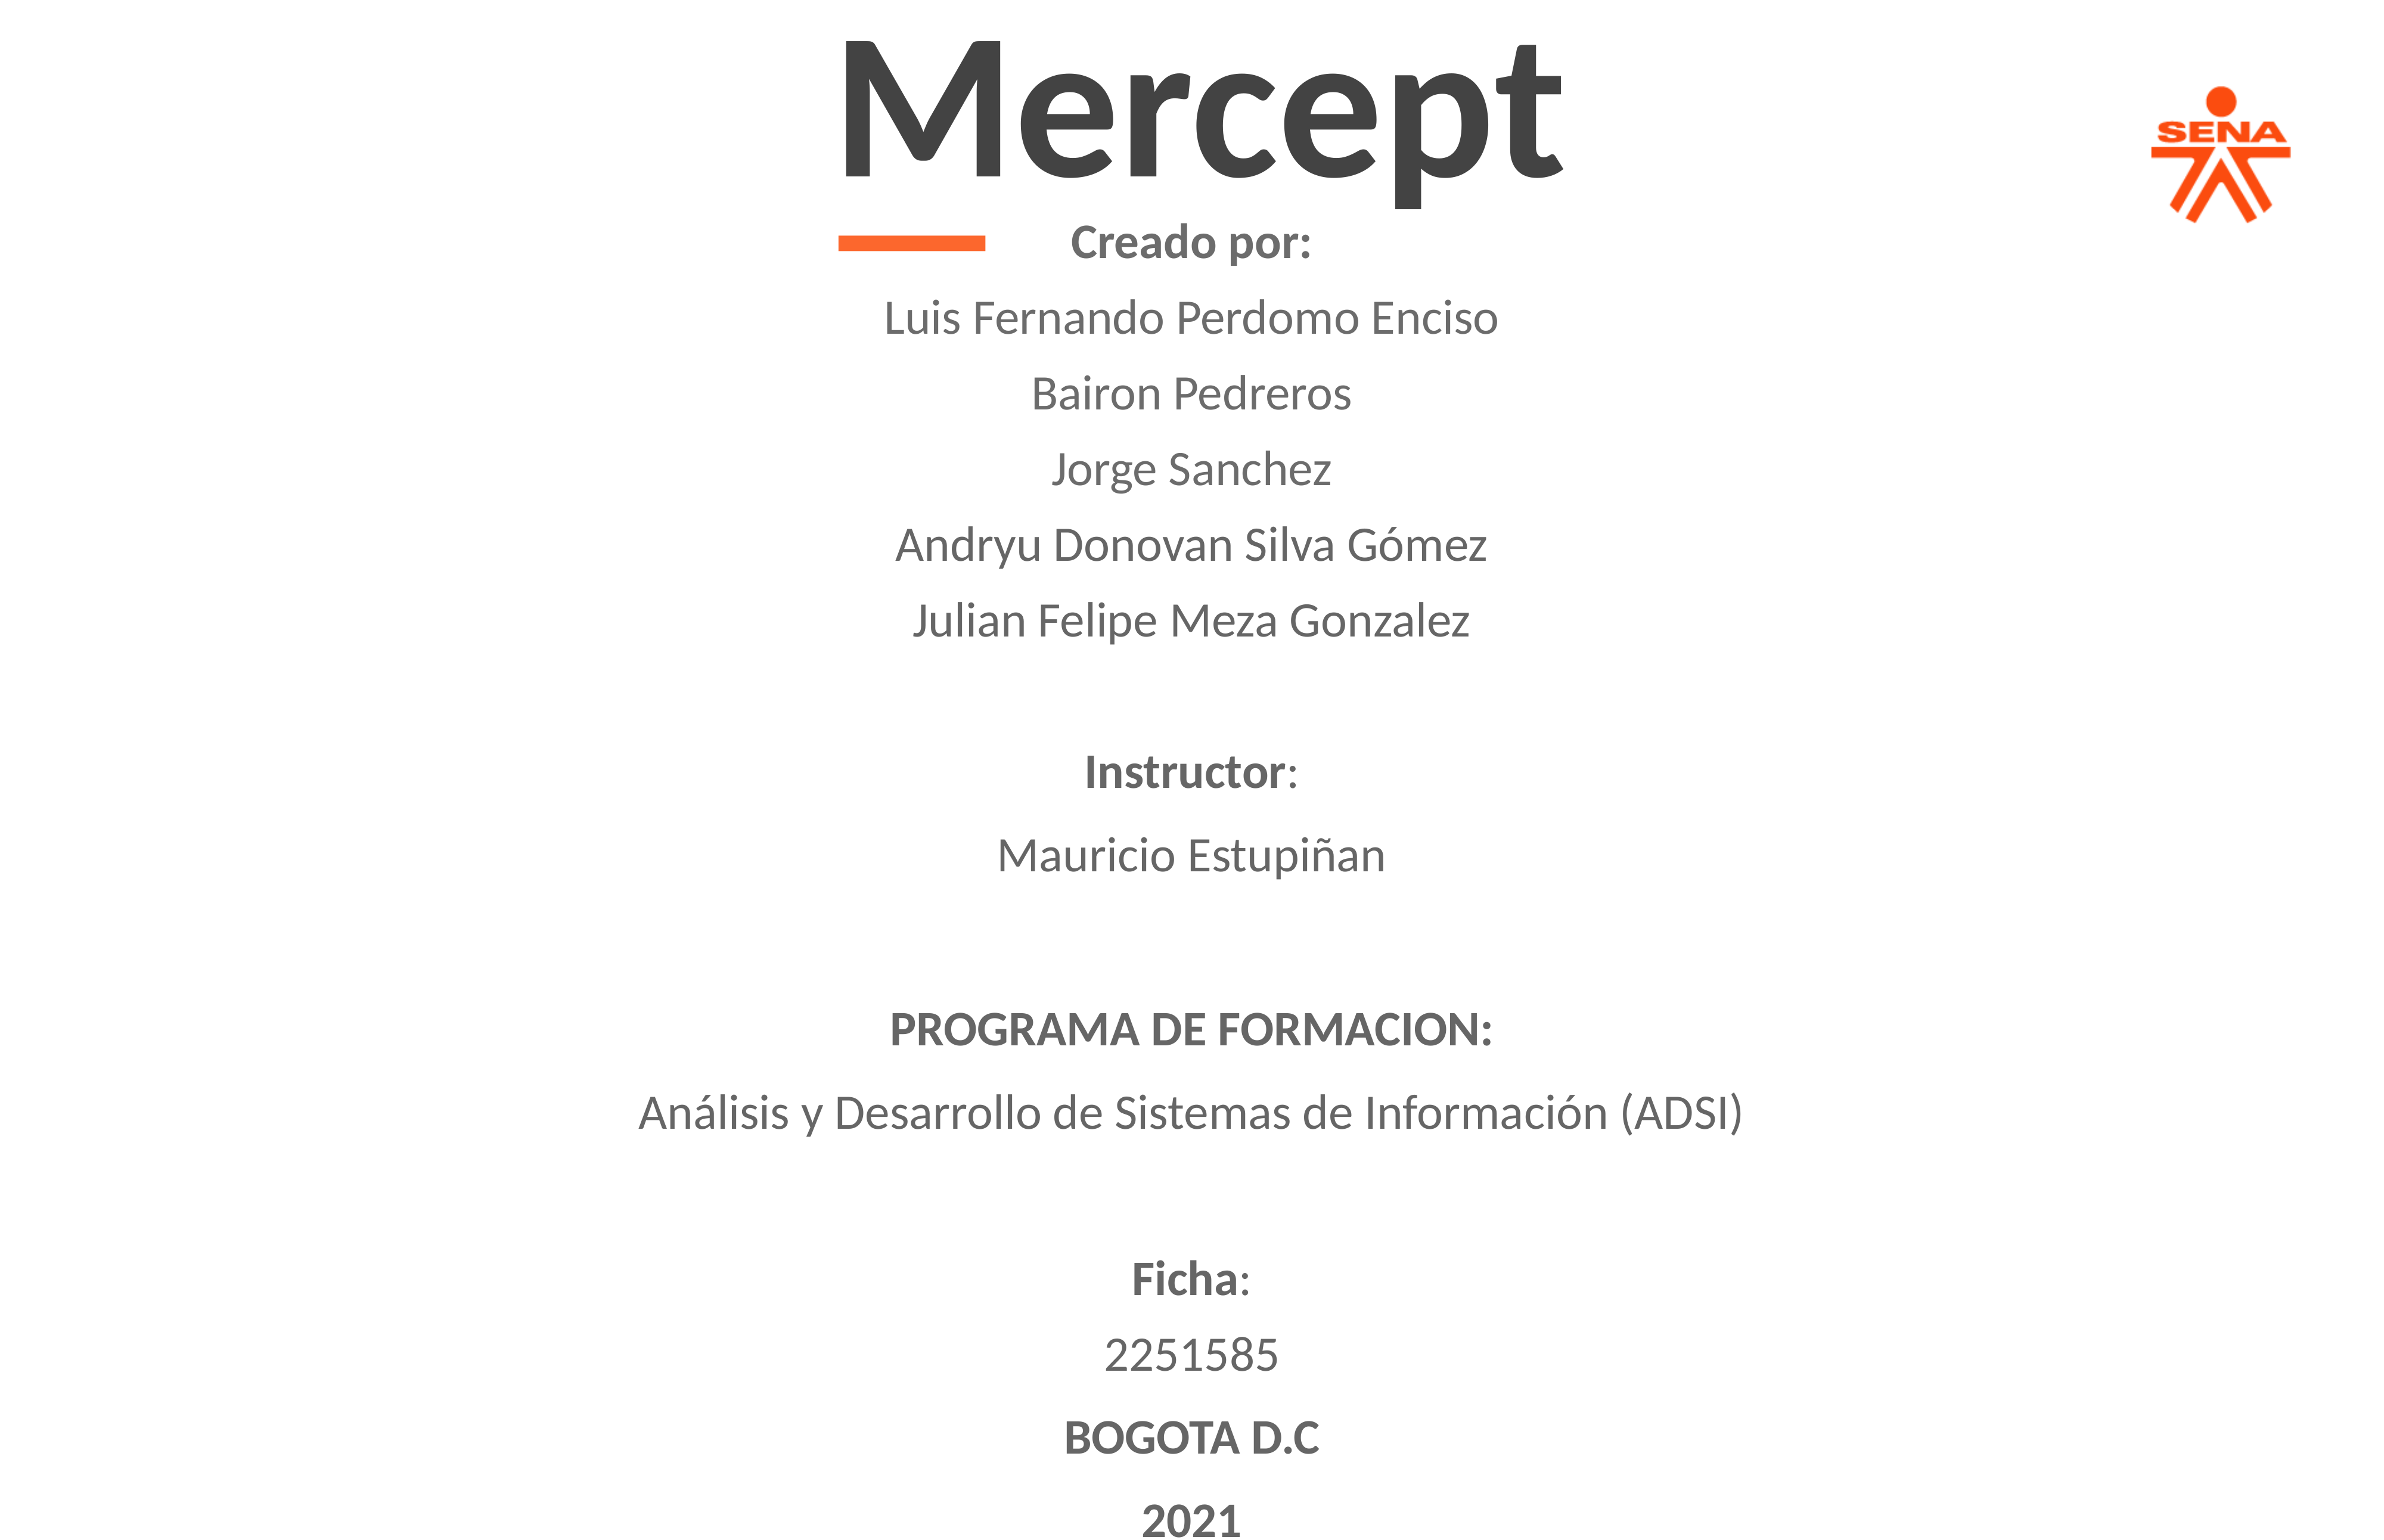

Mercept

Creado por:
Luis Fernando Perdomo Enciso
Bairon Pedreros
Jorge Sanchez
Andryu Donovan Silva Gómez
Julian Felipe Meza Gonzalez

Instructor:
Mauricio Estupiñan

PROGRAMA DE FORMACION:
Análisis y Desarrollo de Sistemas de Información (ADSI)

Ficha:
2251585
BOGOTA D.C
2021